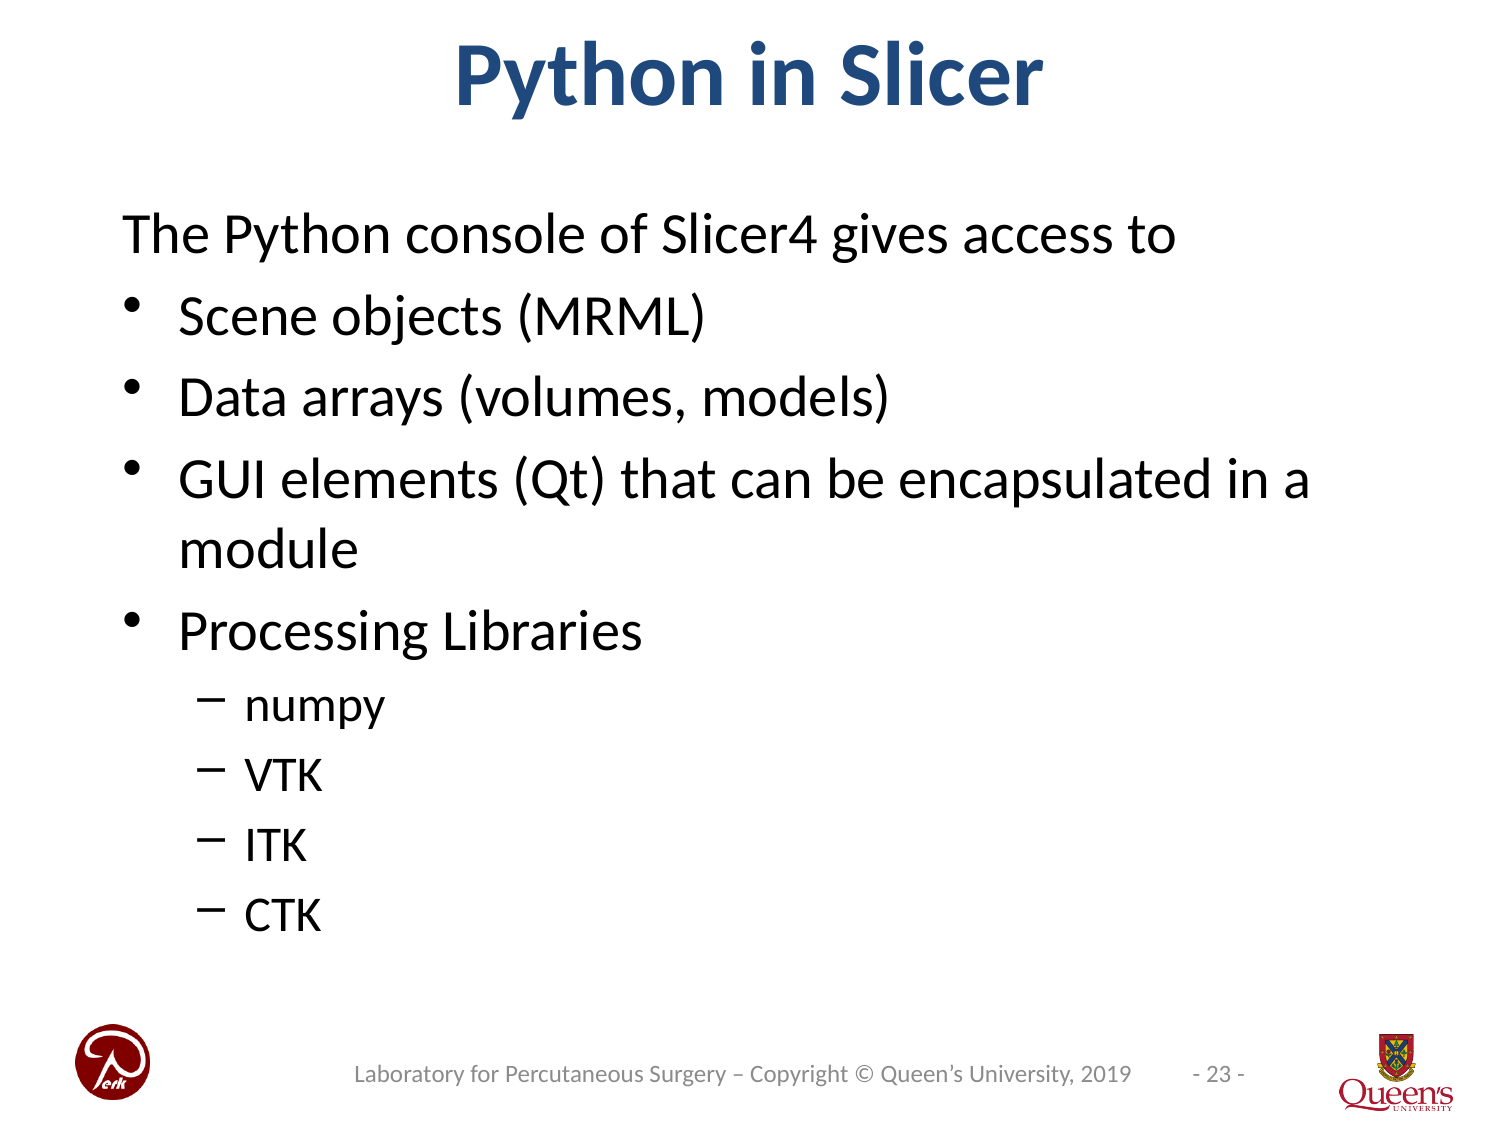

Python in Slicer
The Python console of Slicer4 gives access to
Scene objects (MRML)
Data arrays (volumes, models)
GUI elements (Qt) that can be encapsulated in a module
Processing Libraries
numpy
VTK
ITK
CTK

Laboratory for Percutaneous Surgery – Copyright © Queen’s University, 2019
- 23 -